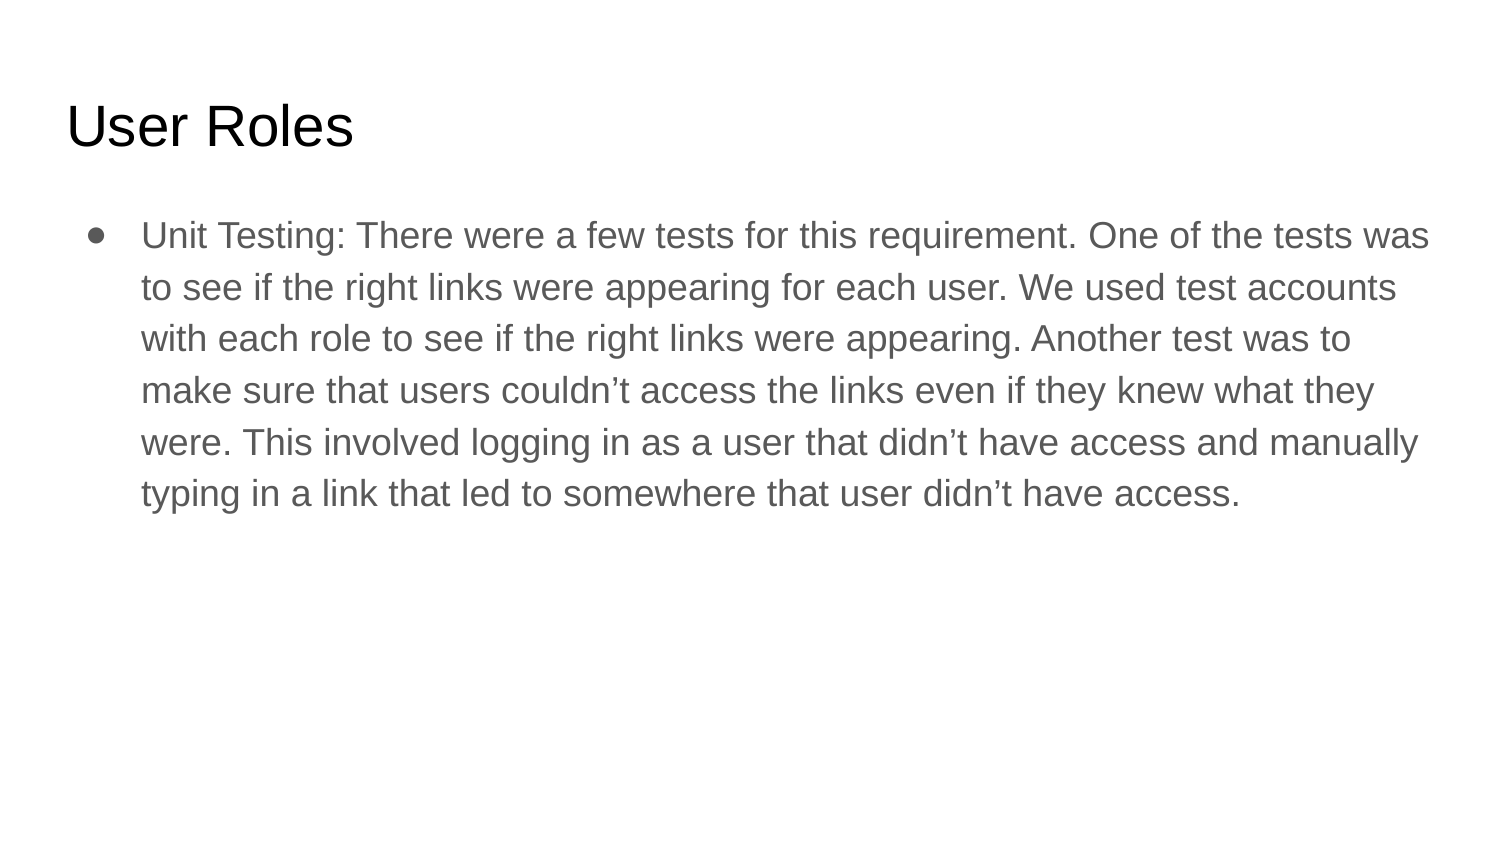

# User Roles
Unit Testing: There were a few tests for this requirement. One of the tests was to see if the right links were appearing for each user. We used test accounts with each role to see if the right links were appearing. Another test was to make sure that users couldn’t access the links even if they knew what they were. This involved logging in as a user that didn’t have access and manually typing in a link that led to somewhere that user didn’t have access.